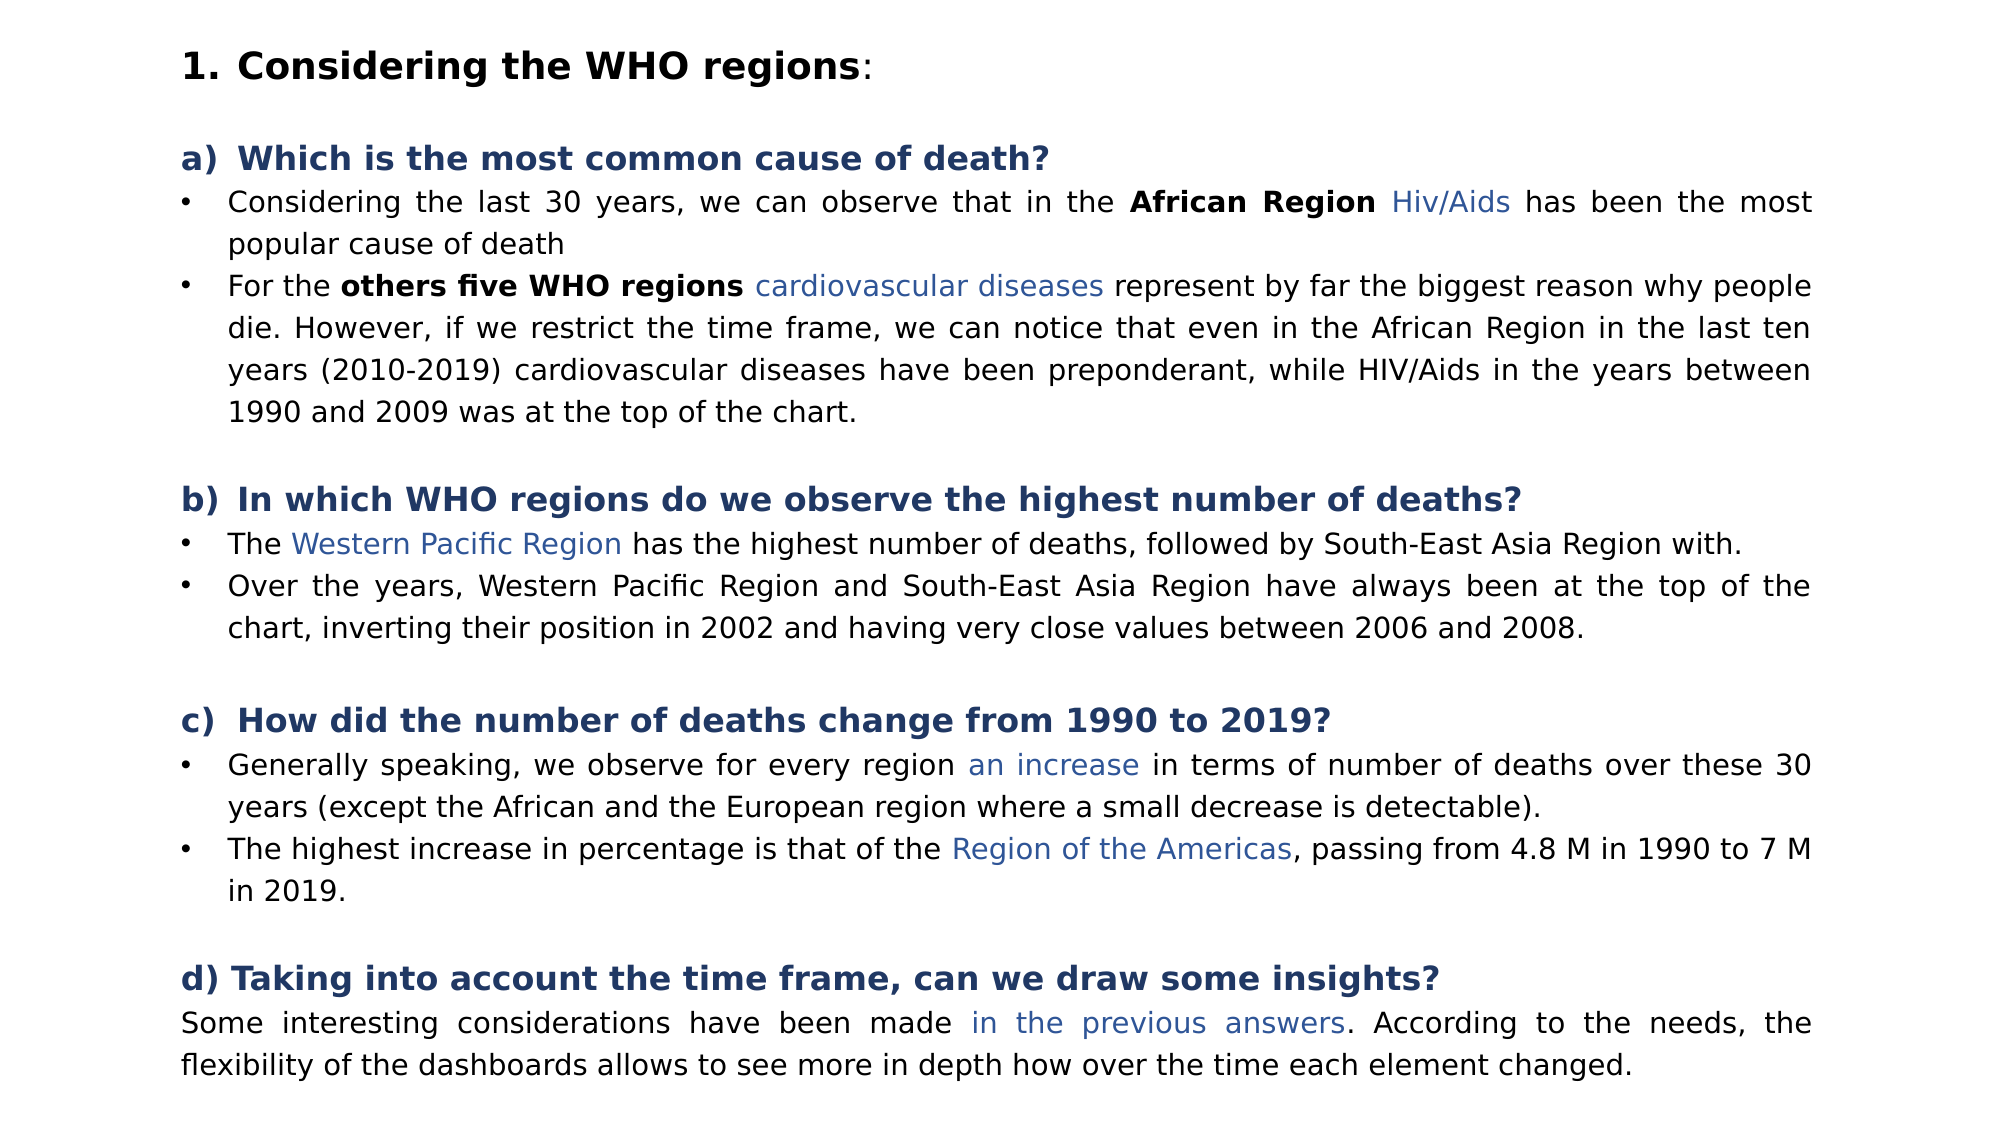

Considering the WHO regions:

Which is the most common cause of death?
Considering the last 30 years, we can observe that in the African Region Hiv/Aids has been the most popular cause of death
For the others five WHO regions cardiovascular diseases represent by far the biggest reason why people die. However, if we restrict the time frame, we can notice that even in the African Region in the last ten years (2010-2019) cardiovascular diseases have been preponderant, while HIV/Aids in the years between 1990 and 2009 was at the top of the chart.

In which WHO regions do we observe the highest number of deaths?
The Western Pacific Region has the highest number of deaths, followed by South-East Asia Region with.
Over the years, Western Pacific Region and South-East Asia Region have always been at the top of the chart, inverting their position in 2002 and having very close values between 2006 and 2008.

How did the number of deaths change from 1990 to 2019?
Generally speaking, we observe for every region an increase in terms of number of deaths over these 30 years (except the African and the European region where a small decrease is detectable).
The highest increase in percentage is that of the Region of the Americas, passing from 4.8 M in 1990 to 7 M in 2019.

d) Taking into account the time frame, can we draw some insights?
Some interesting considerations have been made in the previous answers. According to the needs, the flexibility of the dashboards allows to see more in depth how over the time each element changed.